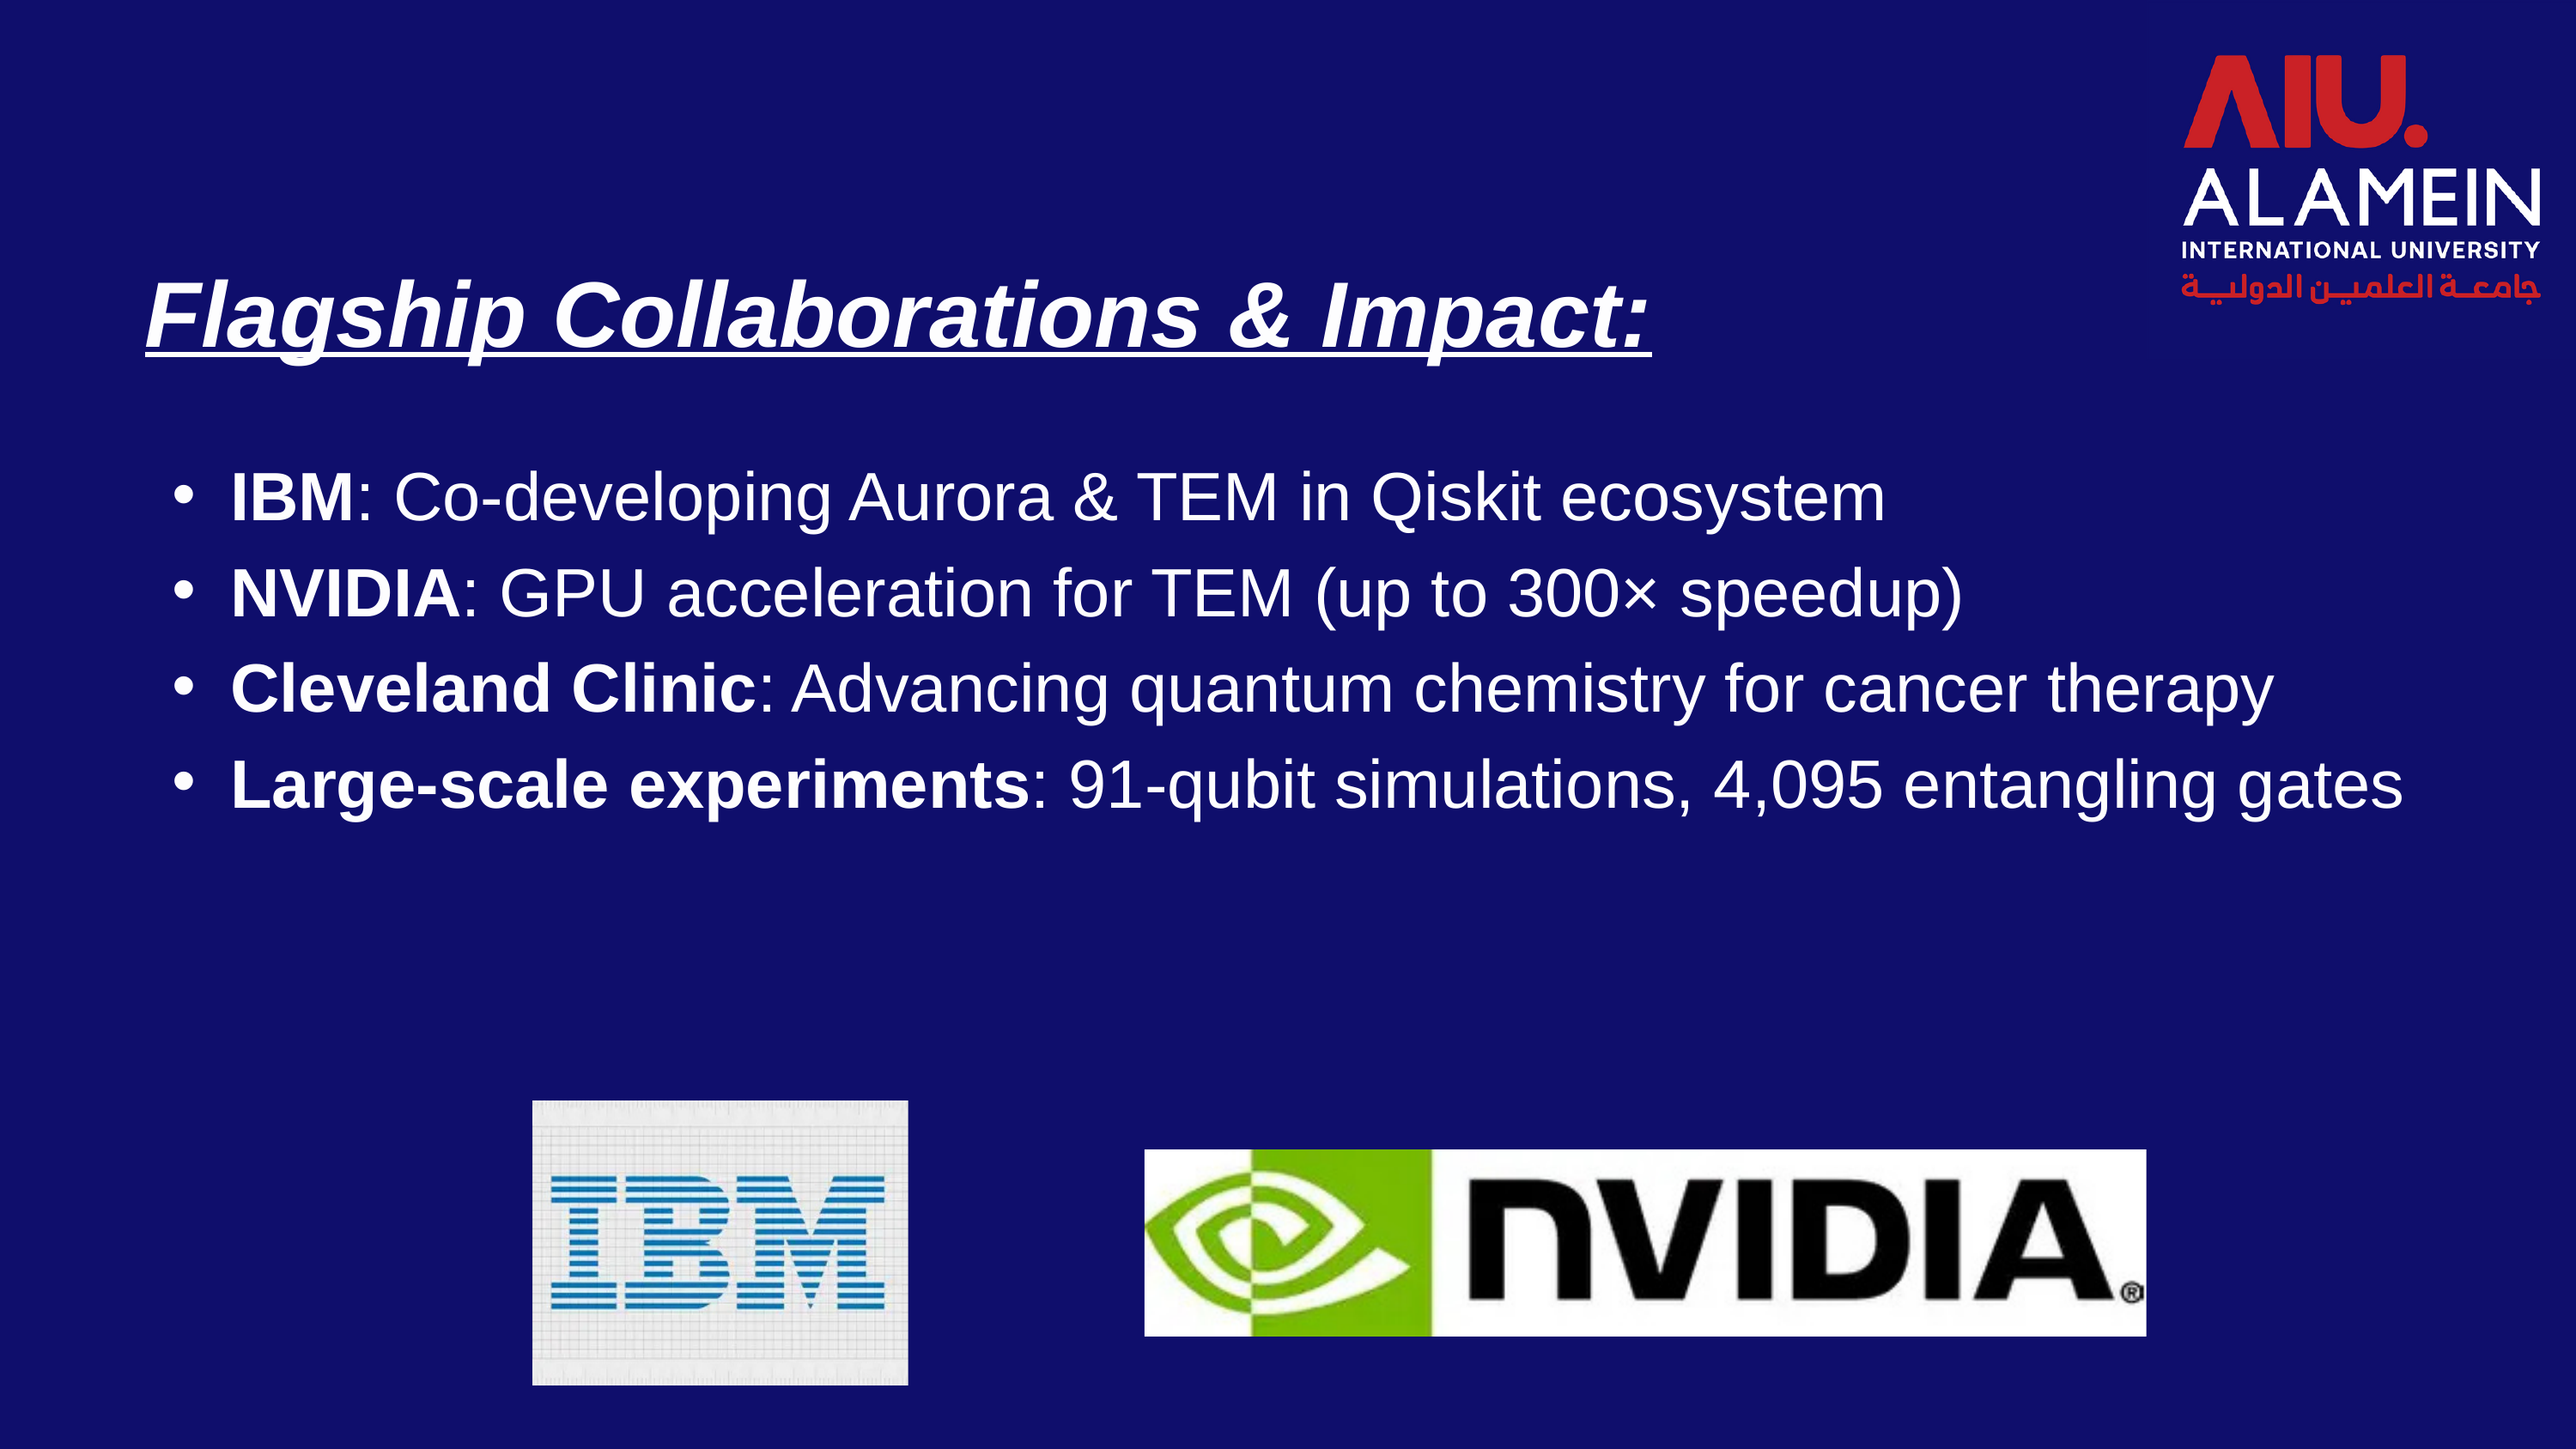

Flagship Collaborations & Impact:
IBM: Co-developing Aurora & TEM in Qiskit ecosystem
NVIDIA: GPU acceleration for TEM (up to 300× speedup)
Cleveland Clinic: Advancing quantum chemistry for cancer therapy
Large-scale experiments: 91-qubit simulations, 4,095 entangling gates